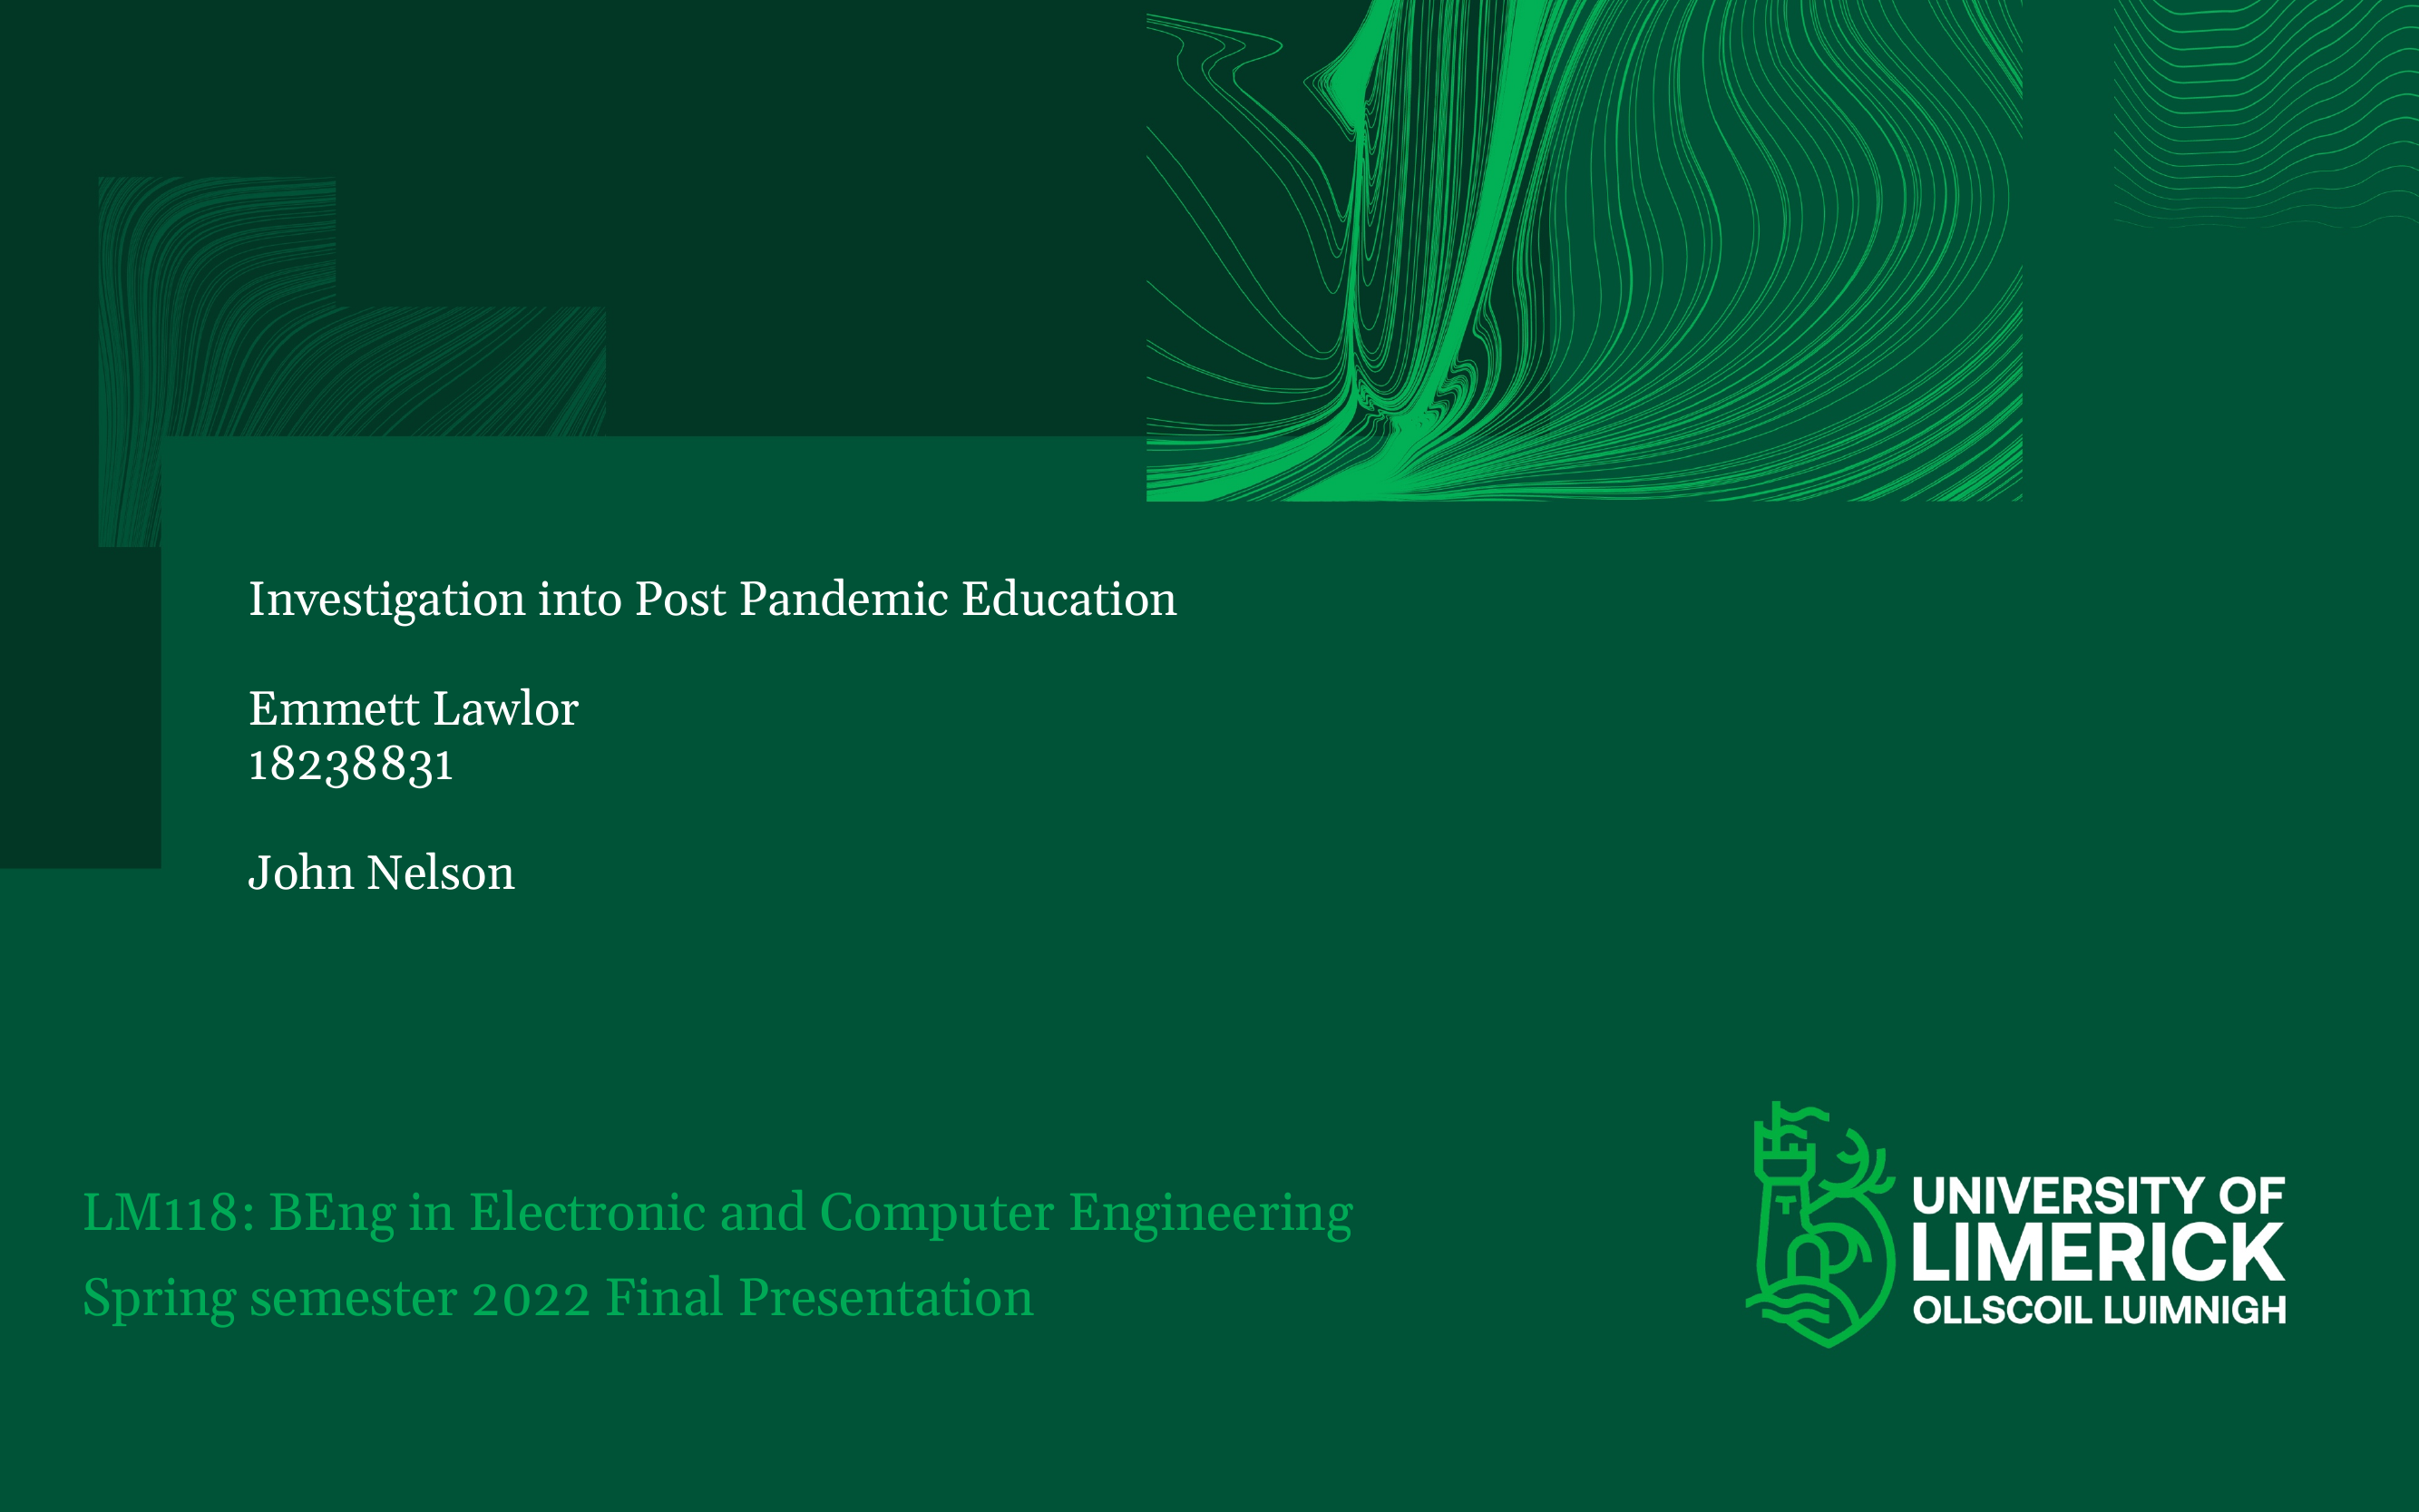

# Investigation into Post Pandemic Education Emmett Lawlor 18238831 John Nelson
LM118: BEng in Electronic and Computer Engineering
Spring semester 2022 Final Presentation